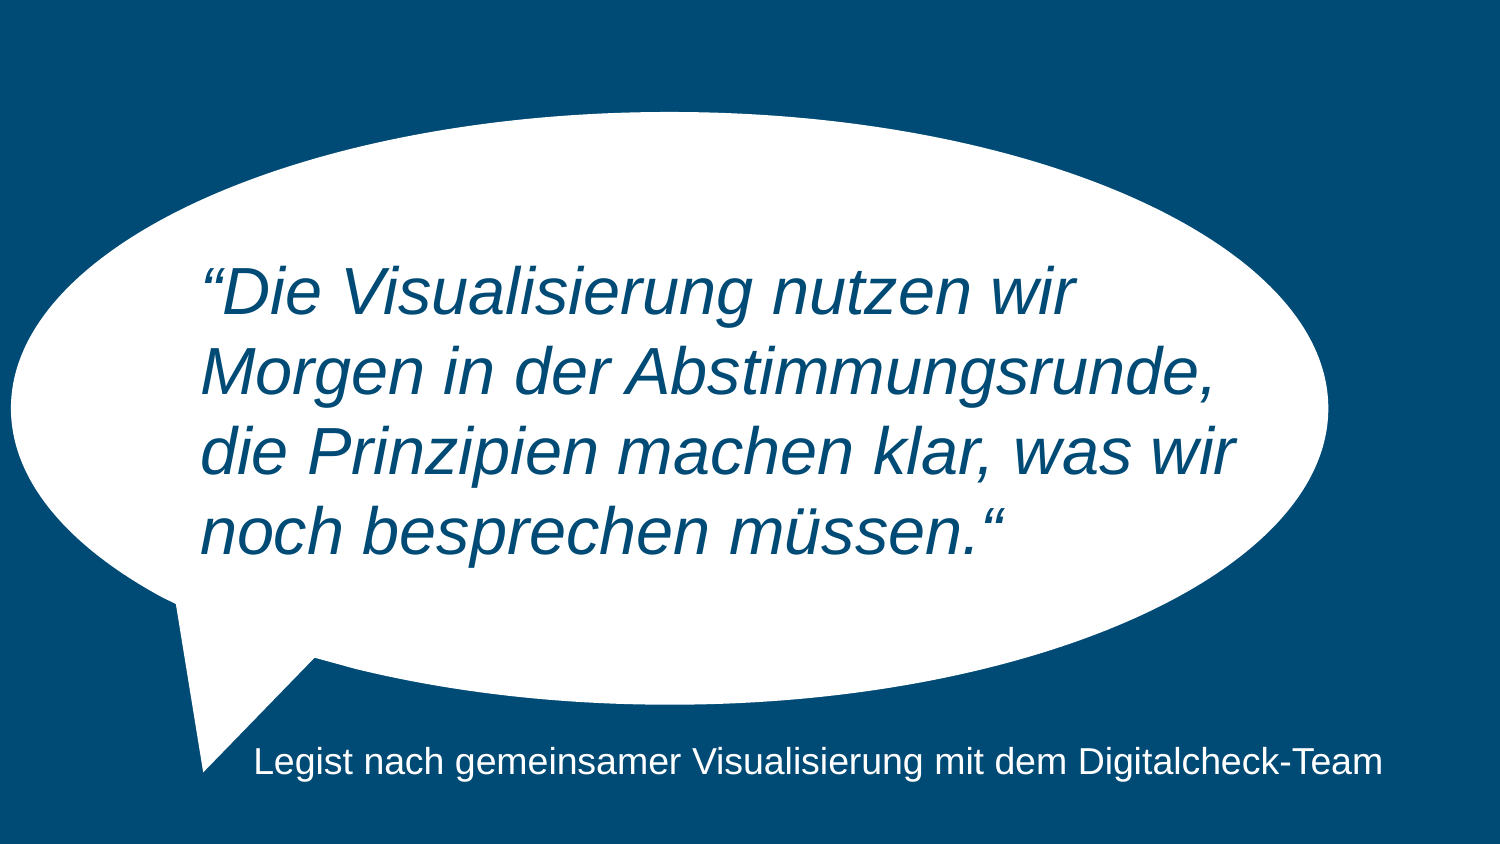

“Die Visualisierung nutzen wir
Morgen in der Abstimmungsrunde,
die Prinzipien machen klar, was wir
noch besprechen müssen.“
Digitaltaugliche Gesetze ermöglichen den einfachen und wirkungsorientierten Vollzug, unter Ausschöpfung der digitalen Möglichkeiten zum Nutzen aller Beteiligten.
Legist nach gemeinsamer Visualisierung mit dem Digitalcheck-Team